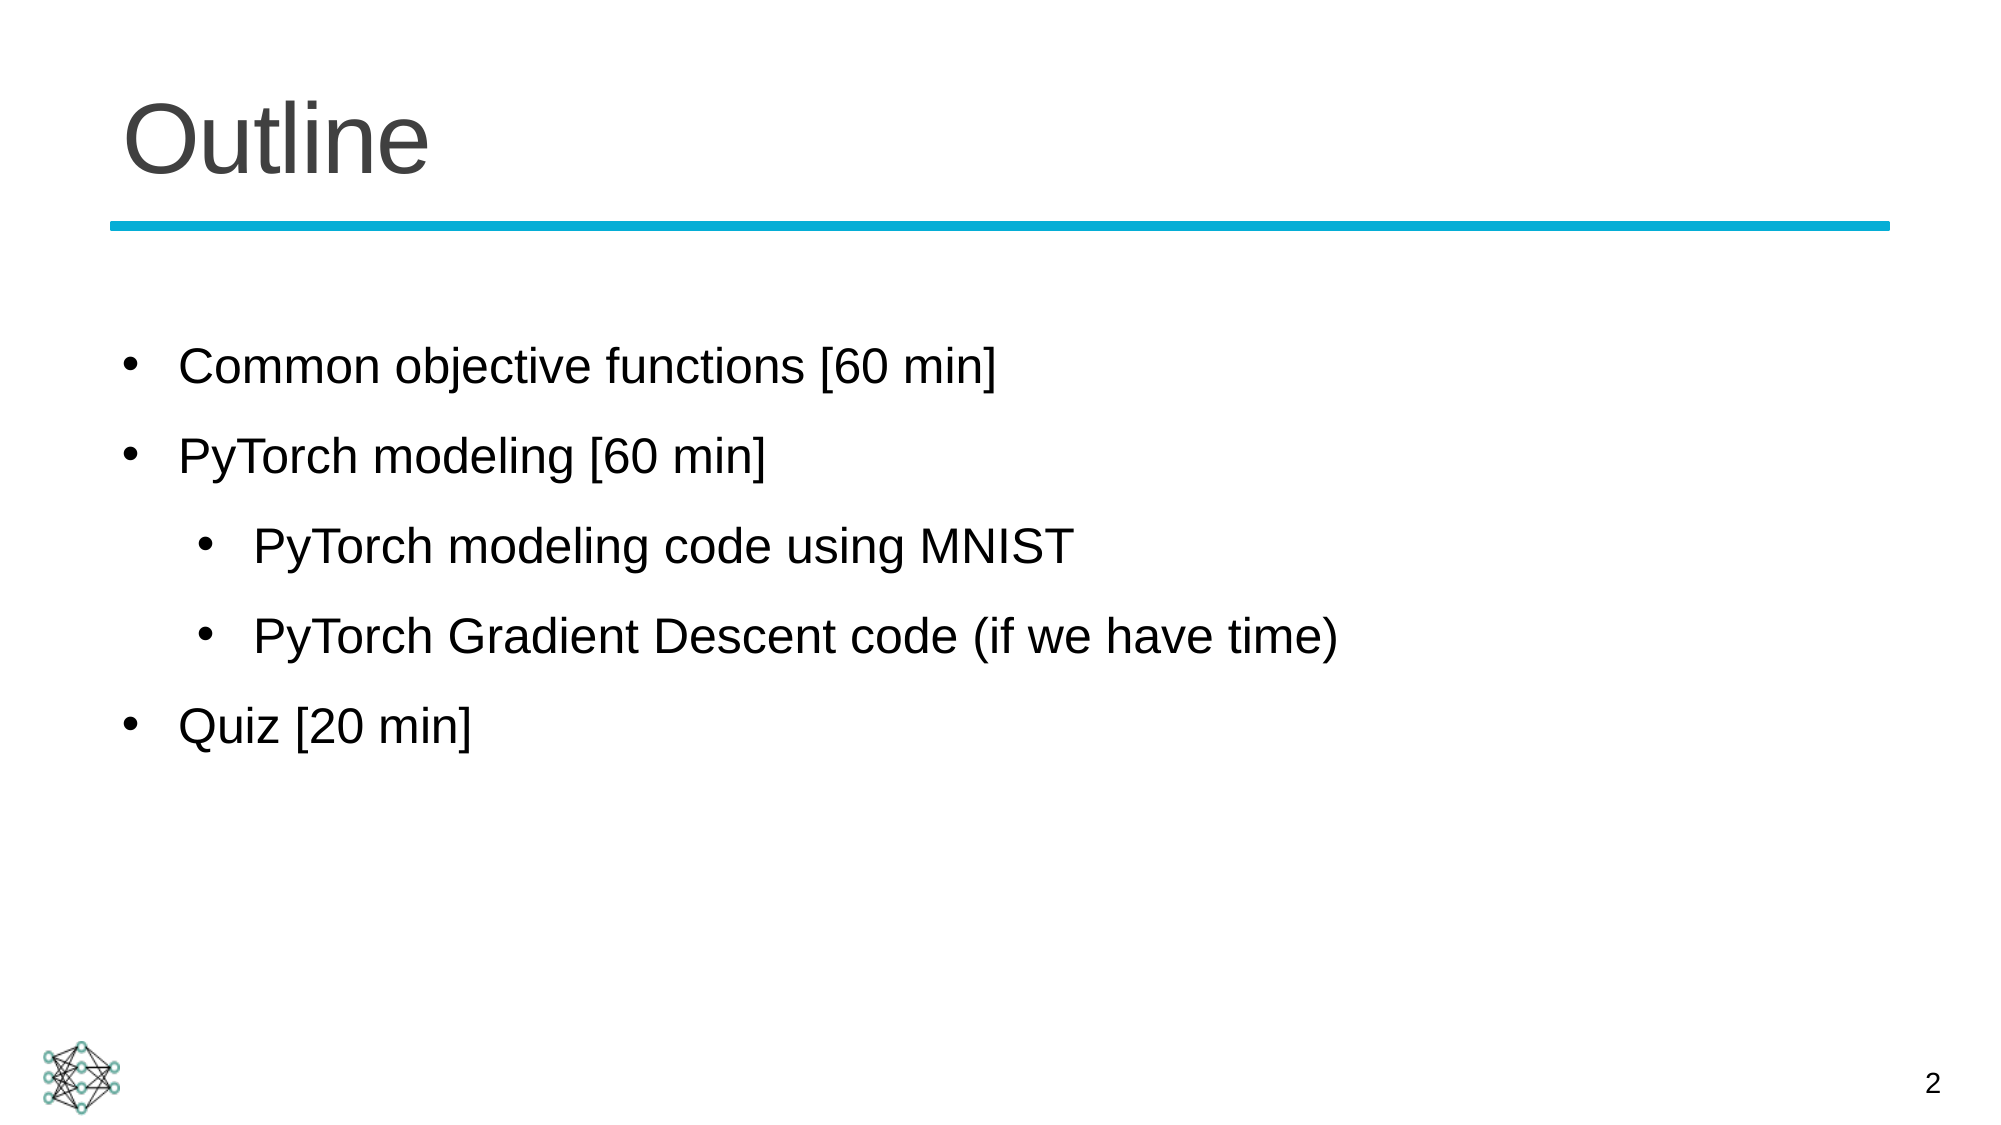

# Outline
Common objective functions [60 min]
PyTorch modeling [60 min]
PyTorch modeling code using MNIST
PyTorch Gradient Descent code (if we have time)
Quiz [20 min]
2